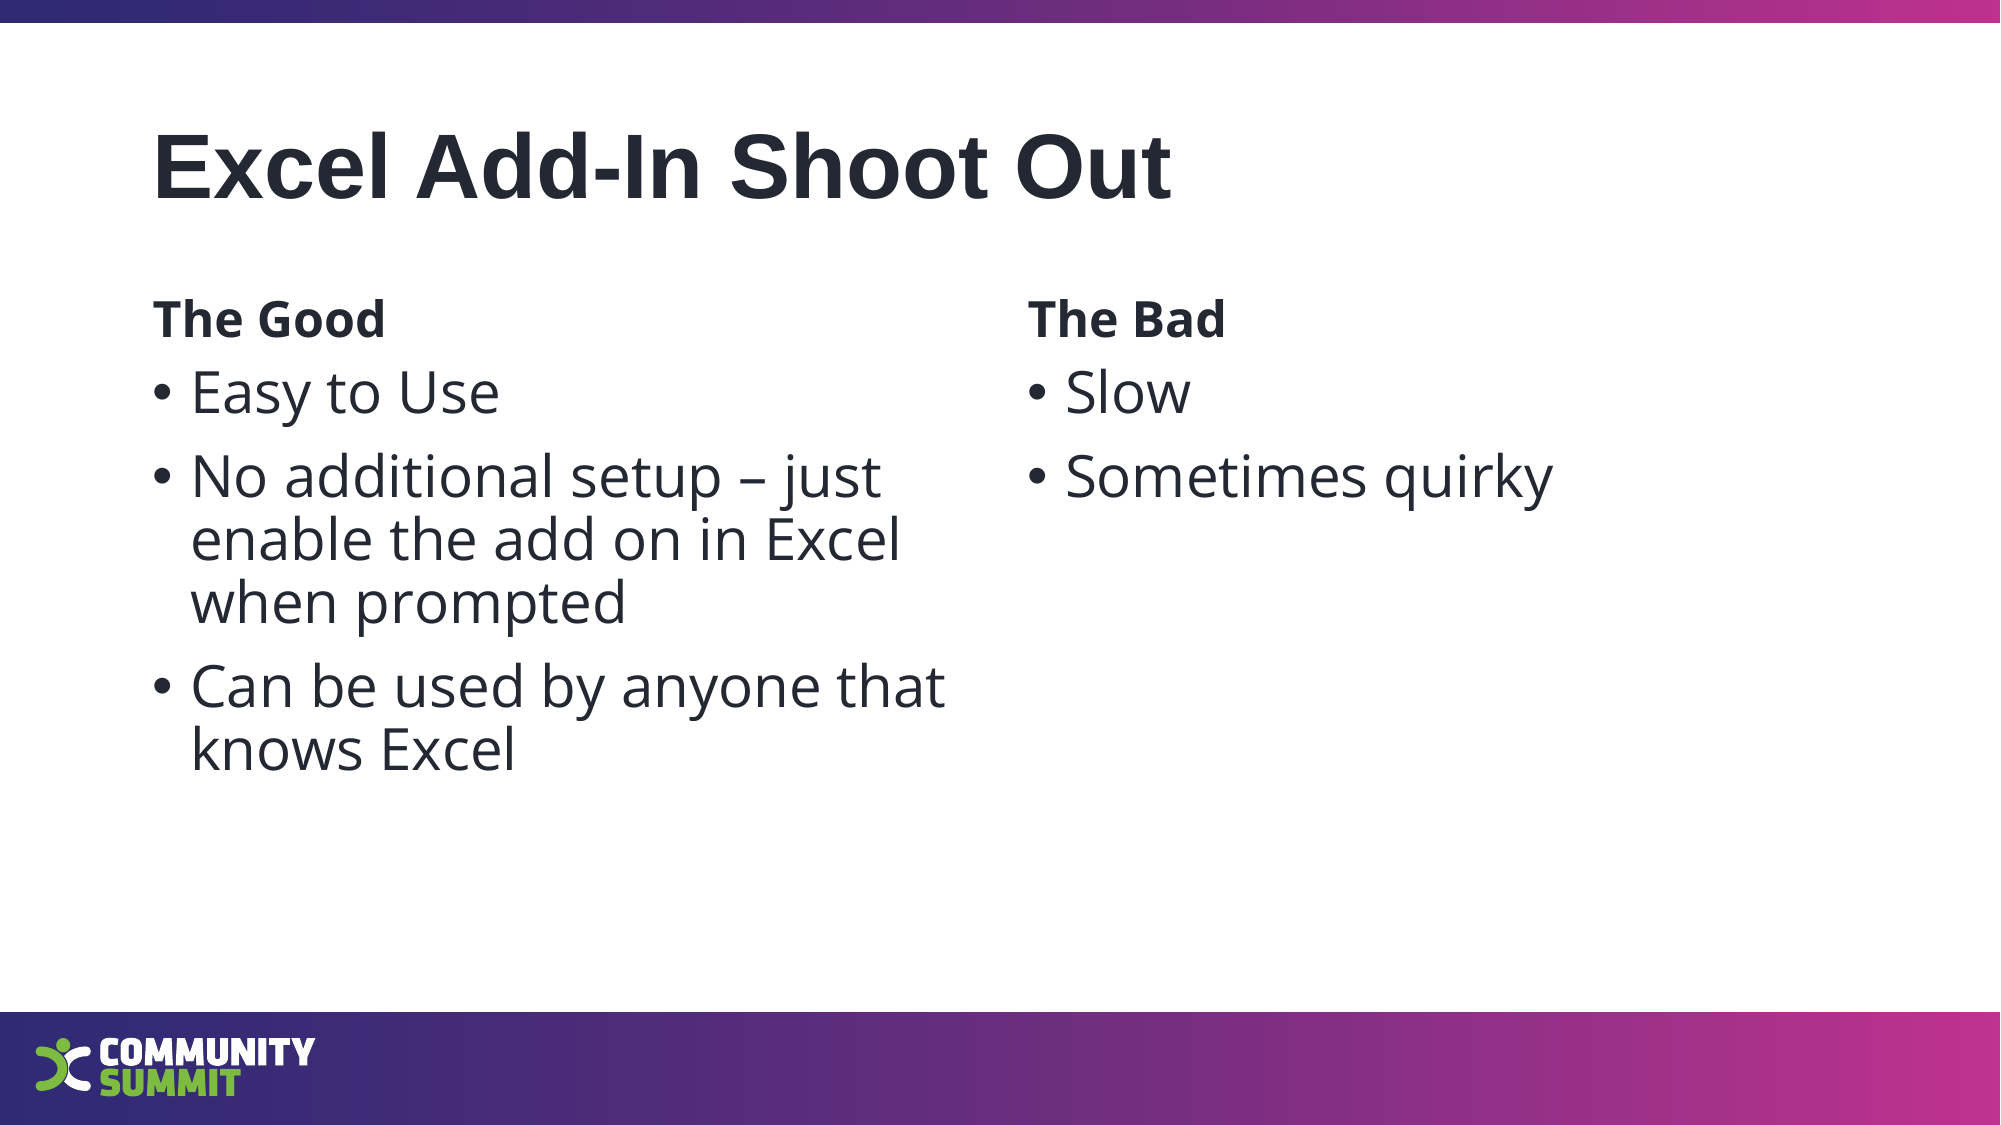

# Excel Add-In Shoot Out
The Good
The Bad
Easy to Use
No additional setup – just enable the add on in Excel when prompted
Can be used by anyone that knows Excel
Slow
Sometimes quirky